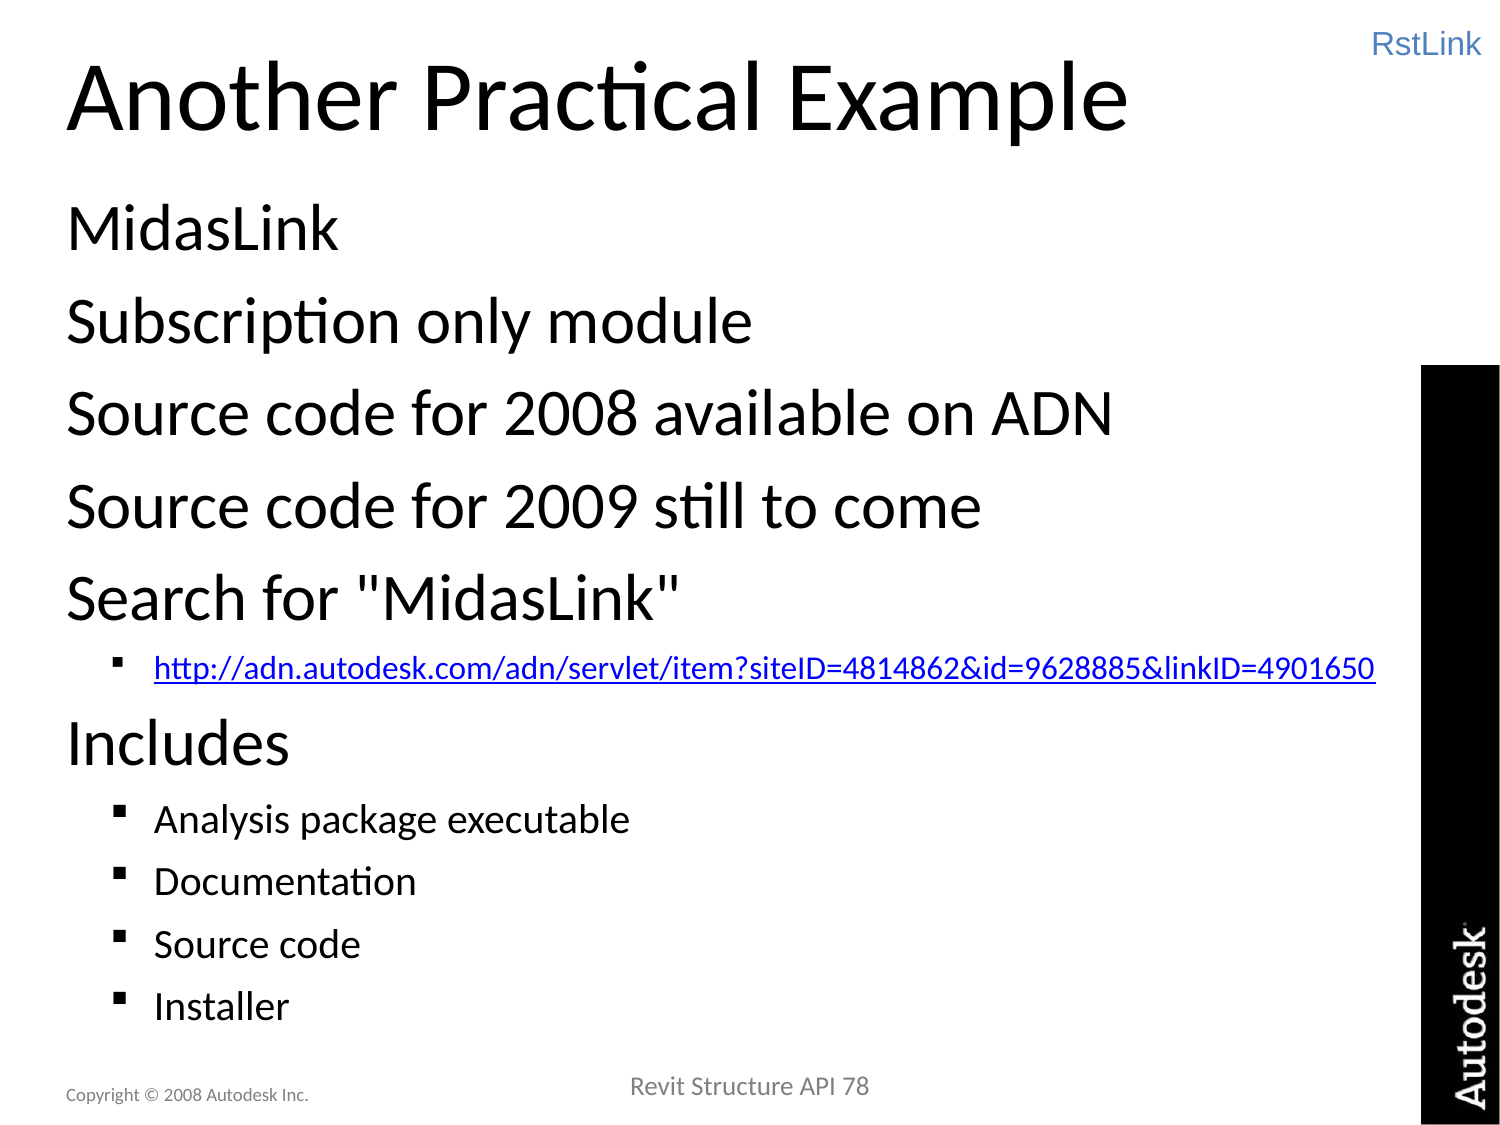

RstLink
# Another Practical Example
MidasLink
Subscription only module
Source code for 2008 available on ADN
Source code for 2009 still to come
Search for "MidasLink"
http://adn.autodesk.com/adn/servlet/item?siteID=4814862&id=9628885&linkID=4901650
Includes
Analysis package executable
Documentation
Source code
Installer